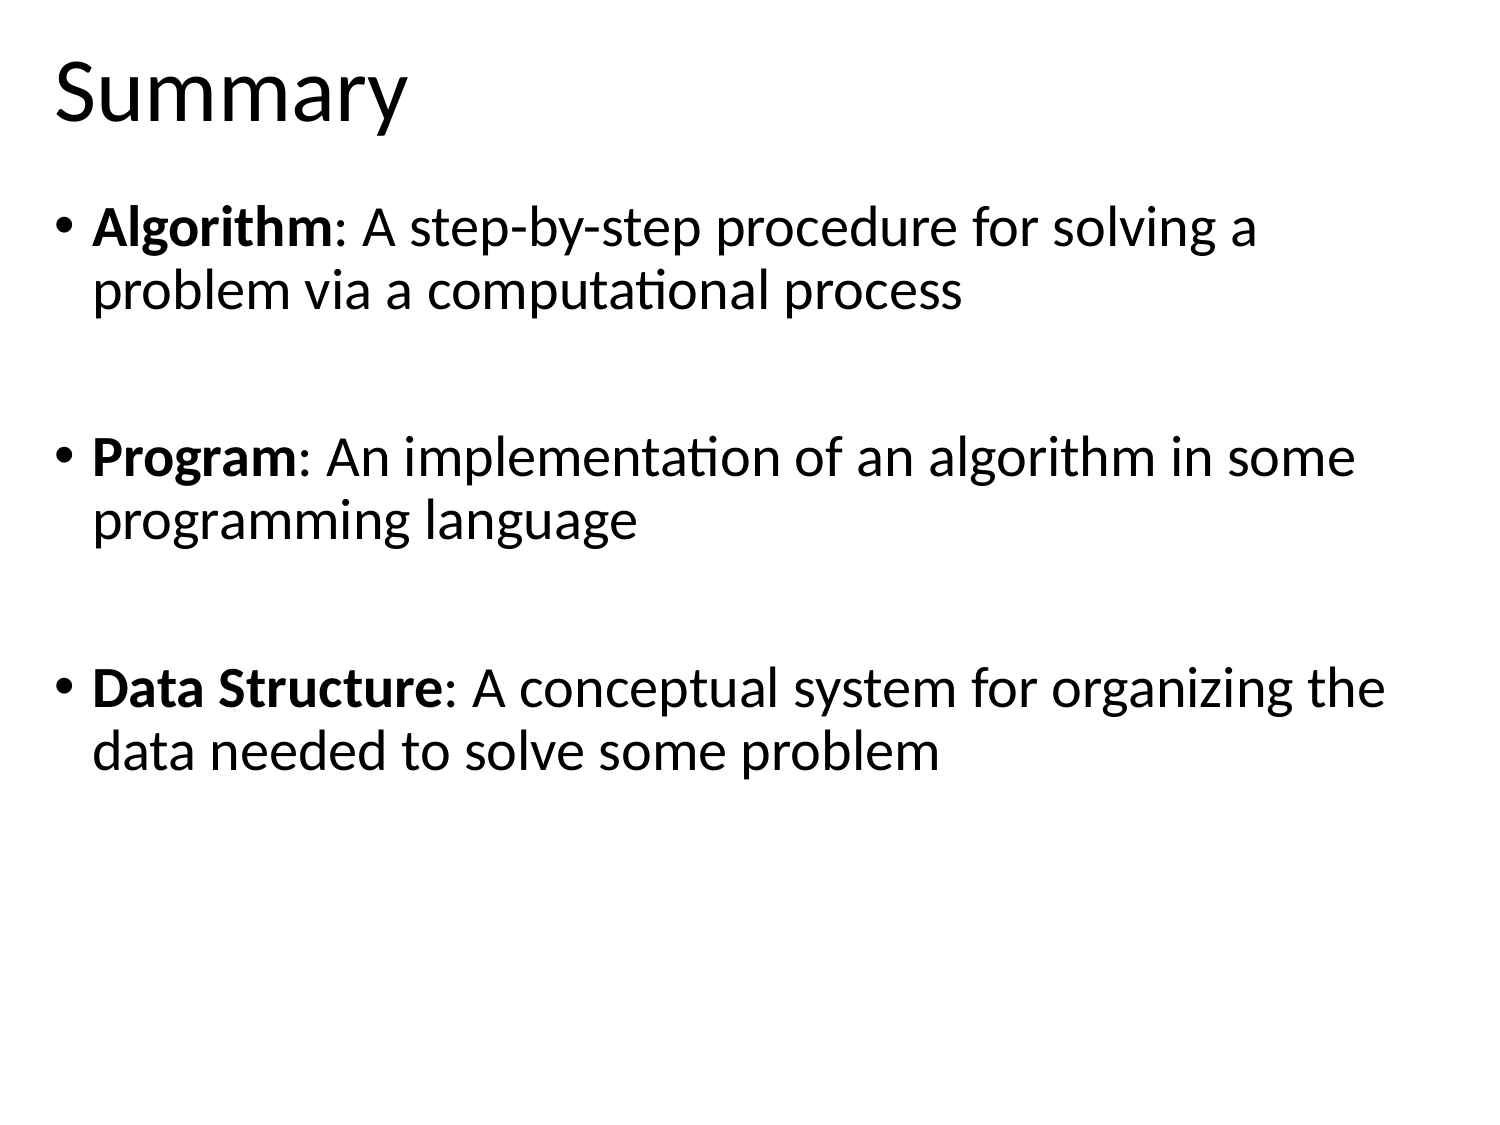

# Summary
Algorithm: A step-by-step procedure for solving a problem via a computational process

Program: An implementation of an algorithm in some programming language

Data Structure: A conceptual system for organizing the data needed to solve some problem